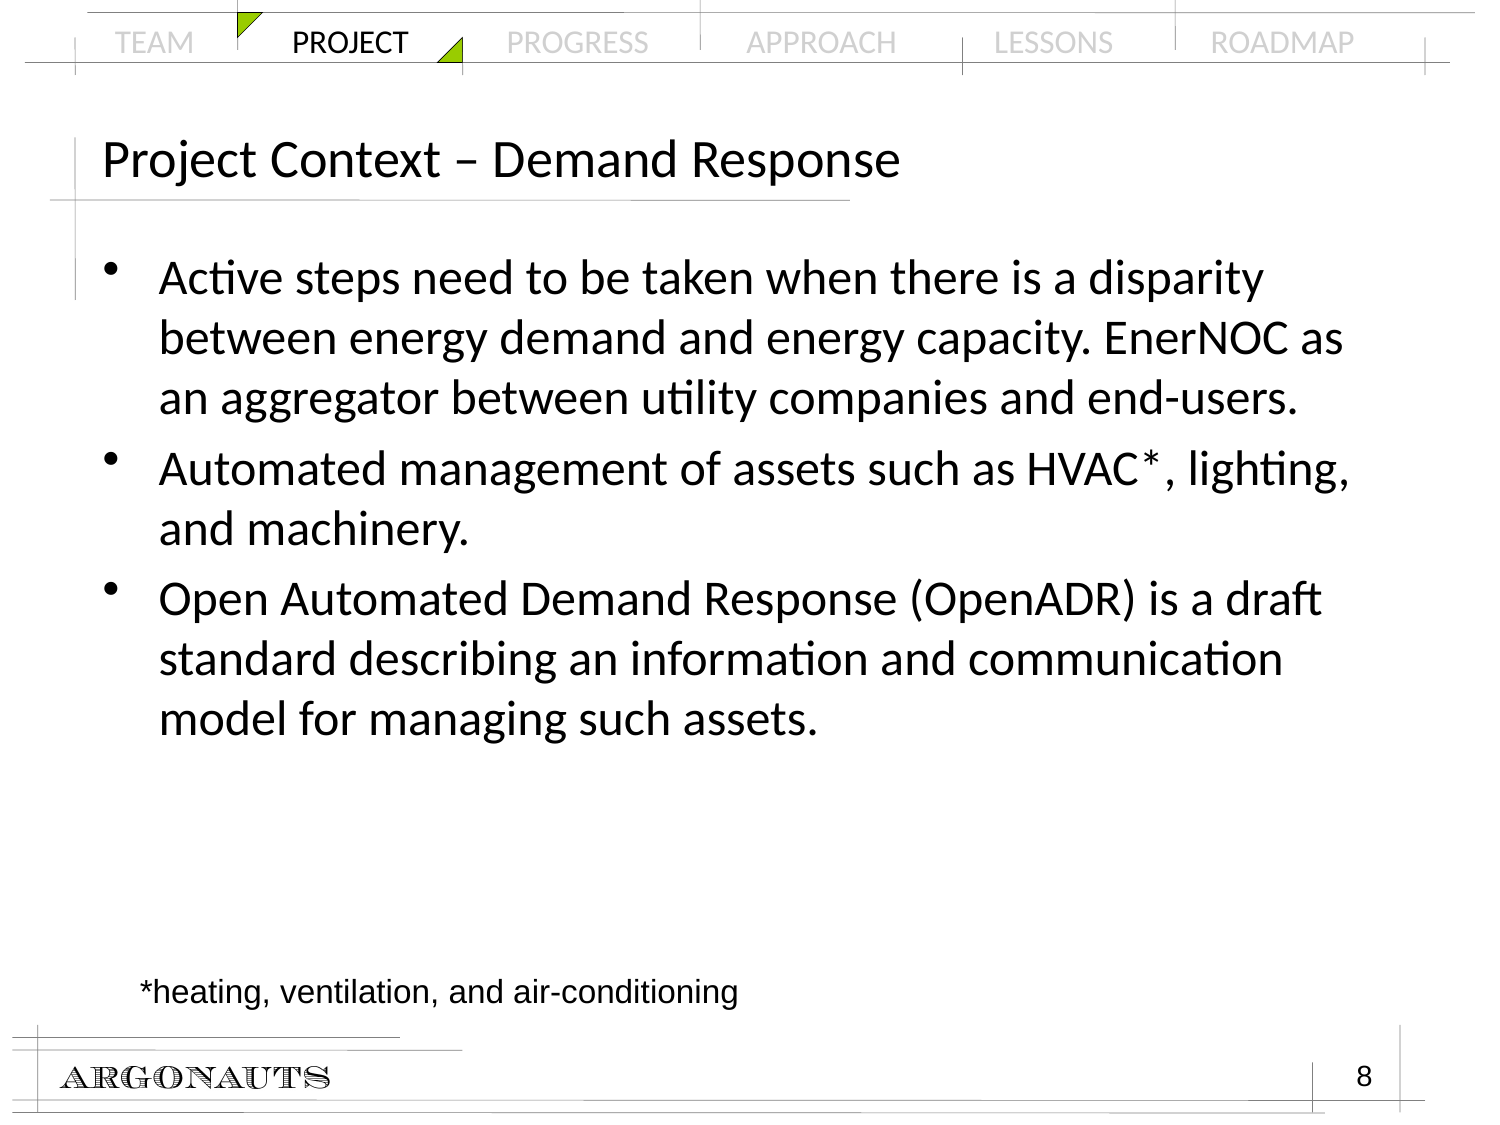

# Project Context – Demand Response
Active steps need to be taken when there is a disparity between energy demand and energy capacity. EnerNOC as an aggregator between utility companies and end-users.
Automated management of assets such as HVAC*, lighting, and machinery.
Open Automated Demand Response (OpenADR) is a draft standard describing an information and communication model for managing such assets.
*heating, ventilation, and air-conditioning
8